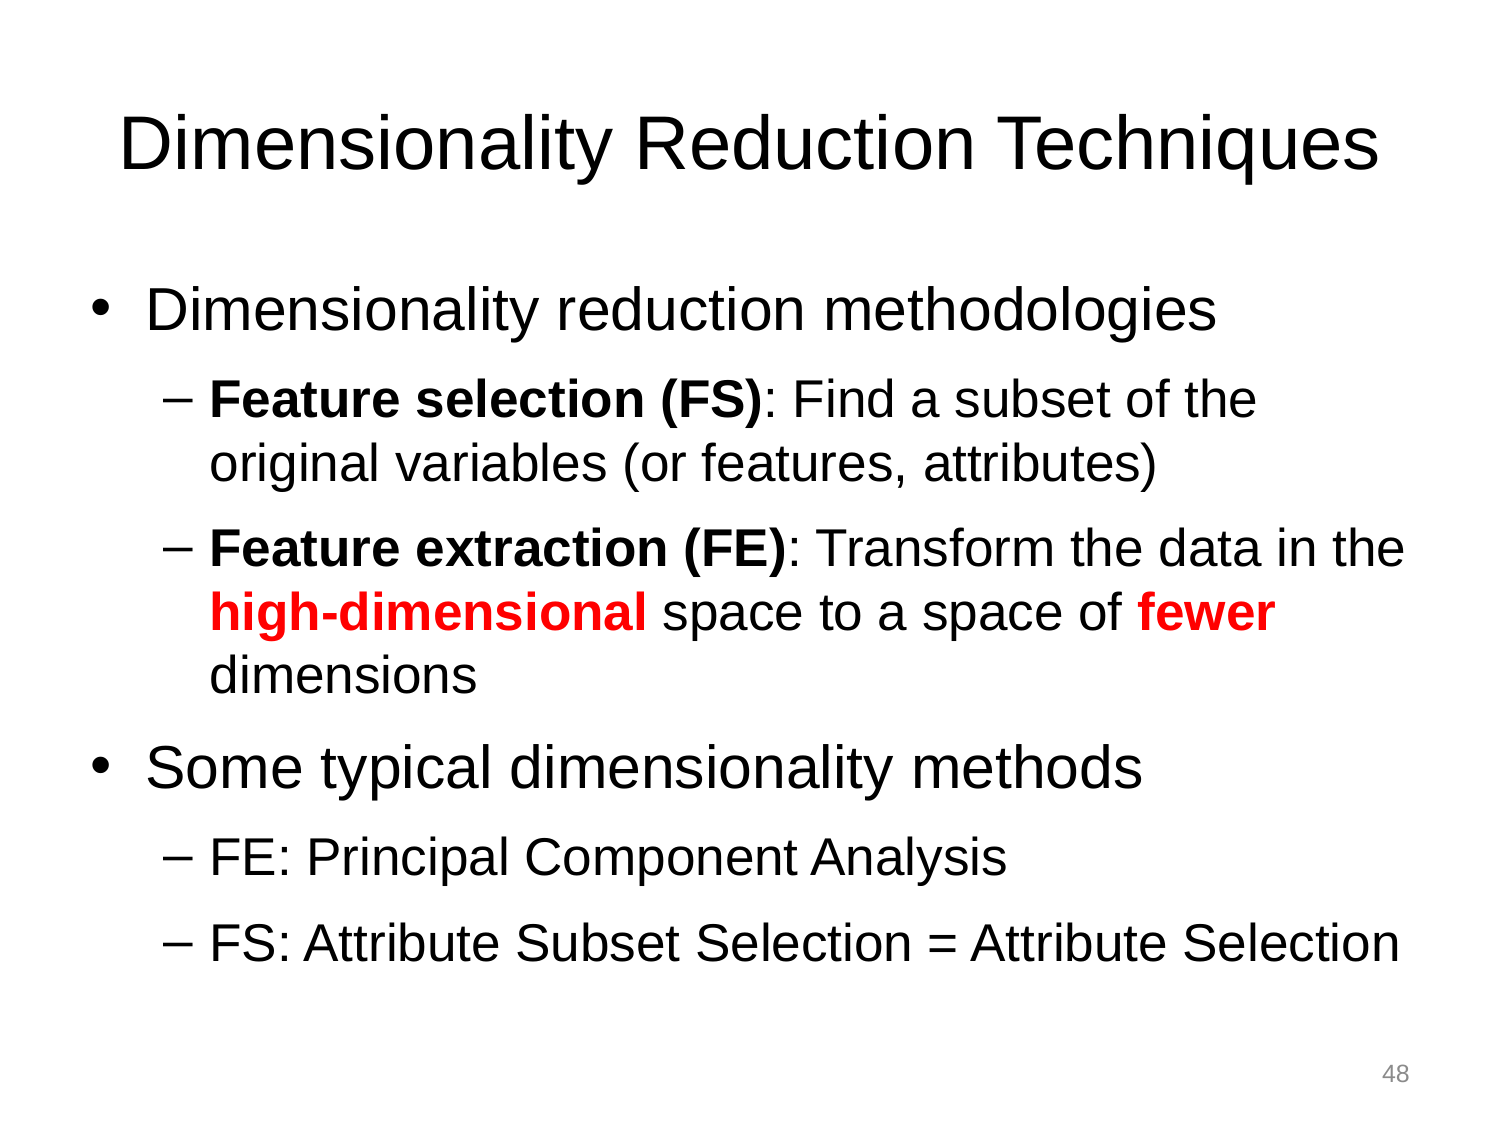

# Dimensionality Reduction Techniques
Dimensionality reduction methodologies
Feature selection (FS): Find a subset of the original variables (or features, attributes)
Feature extraction (FE): Transform the data in the high-dimensional space to a space of fewer dimensions
Some typical dimensionality methods
FE: Principal Component Analysis
FS: Attribute Subset Selection = Attribute Selection
48